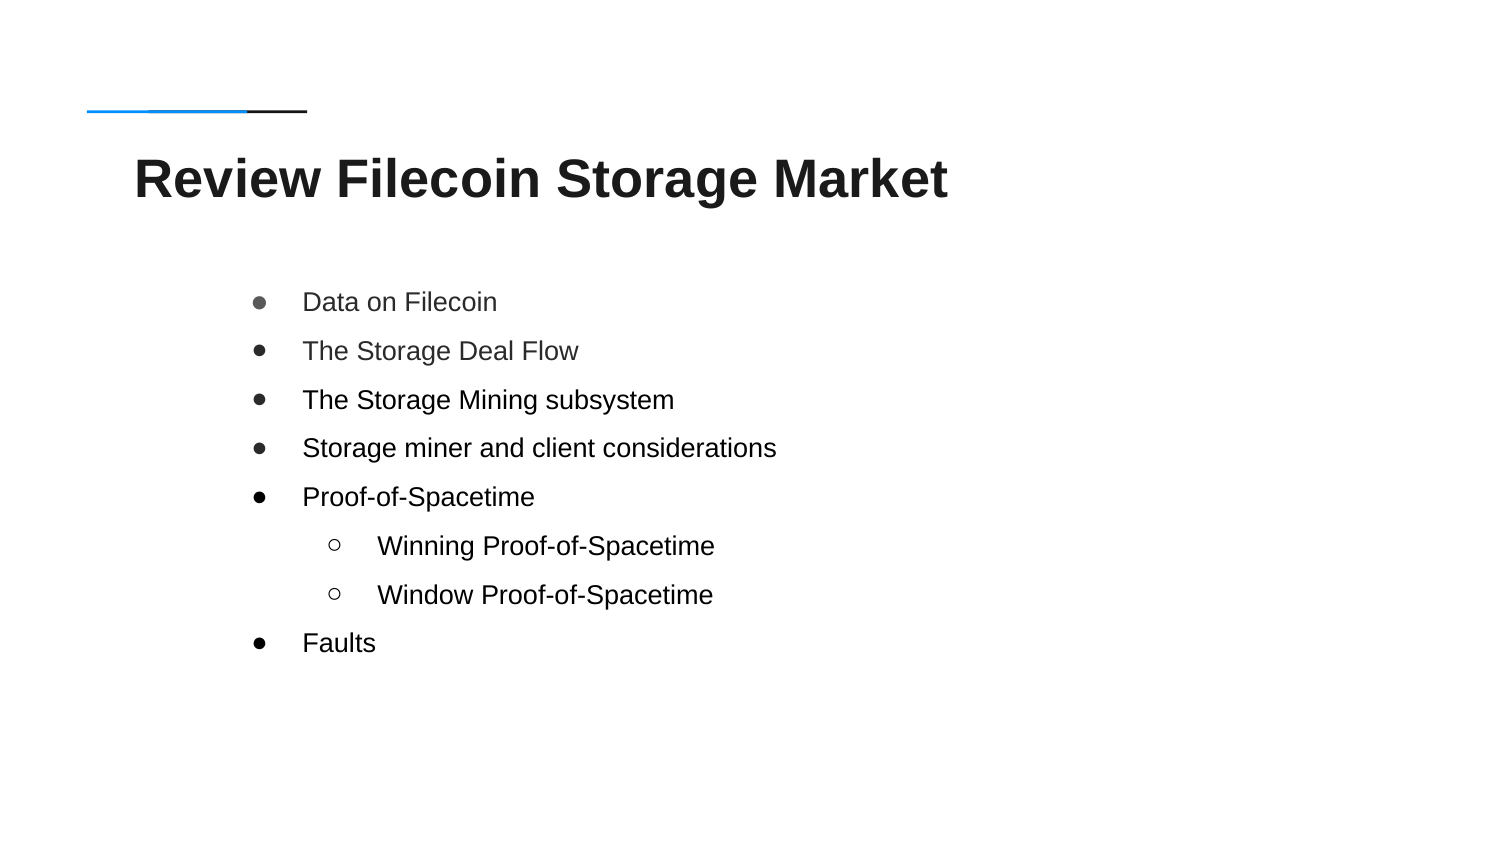

Review Filecoin Storage Market
Data on Filecoin
The Storage Deal Flow
The Storage Mining subsystem
Storage miner and client considerations
Proof-of-Spacetime
Winning Proof-of-Spacetime
Window Proof-of-Spacetime
Faults